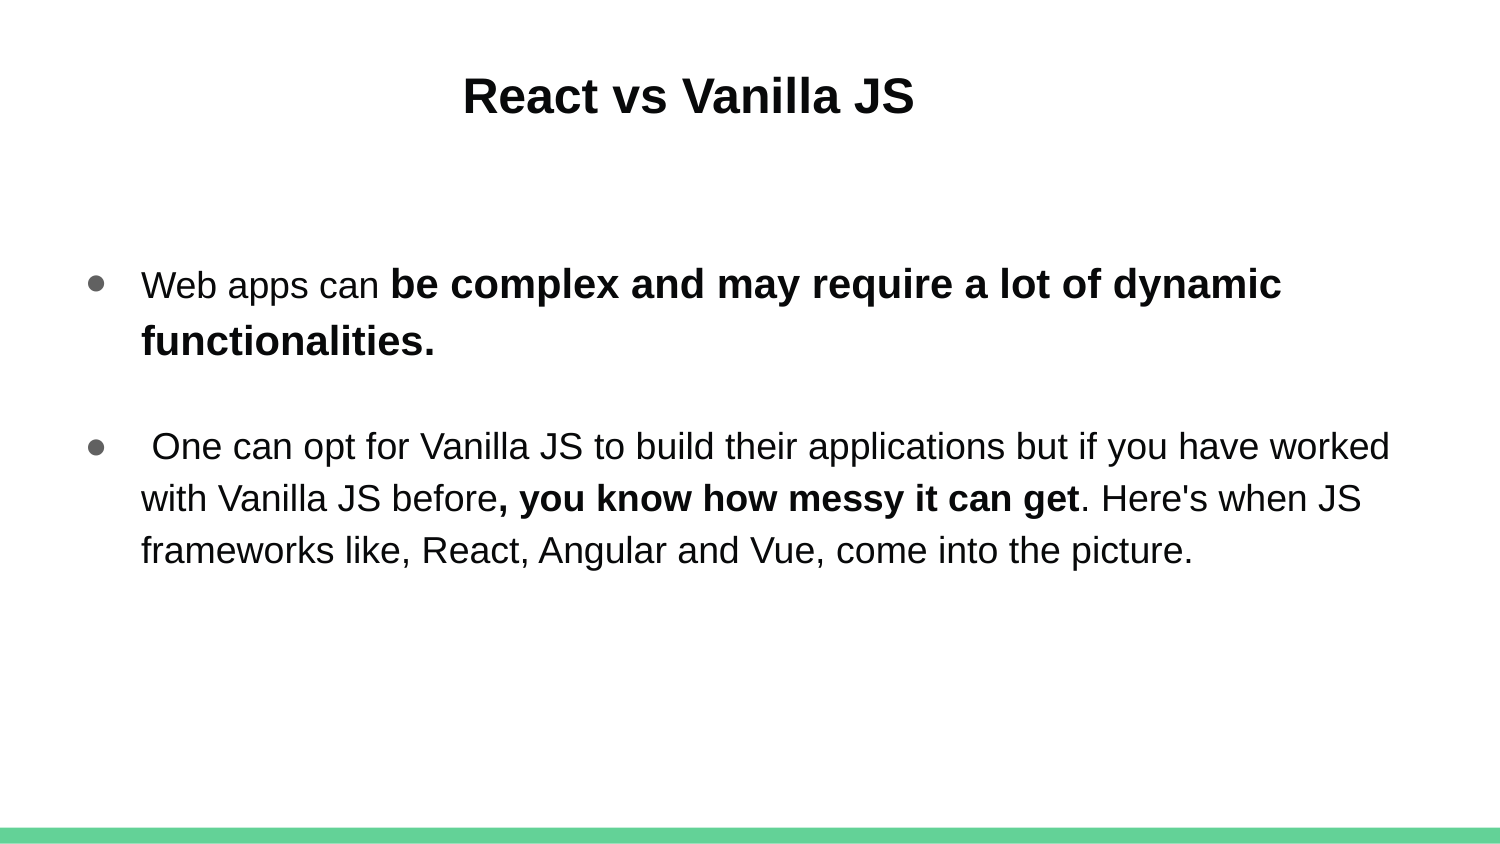

React vs Vanilla JS

Web apps can be complex and may require a lot of dynamic functionalities.

 One can opt for Vanilla JS to build their applications but if you have worked with Vanilla JS before, you know how messy it can get. Here's when JS frameworks like, React, Angular and Vue, come into the picture.